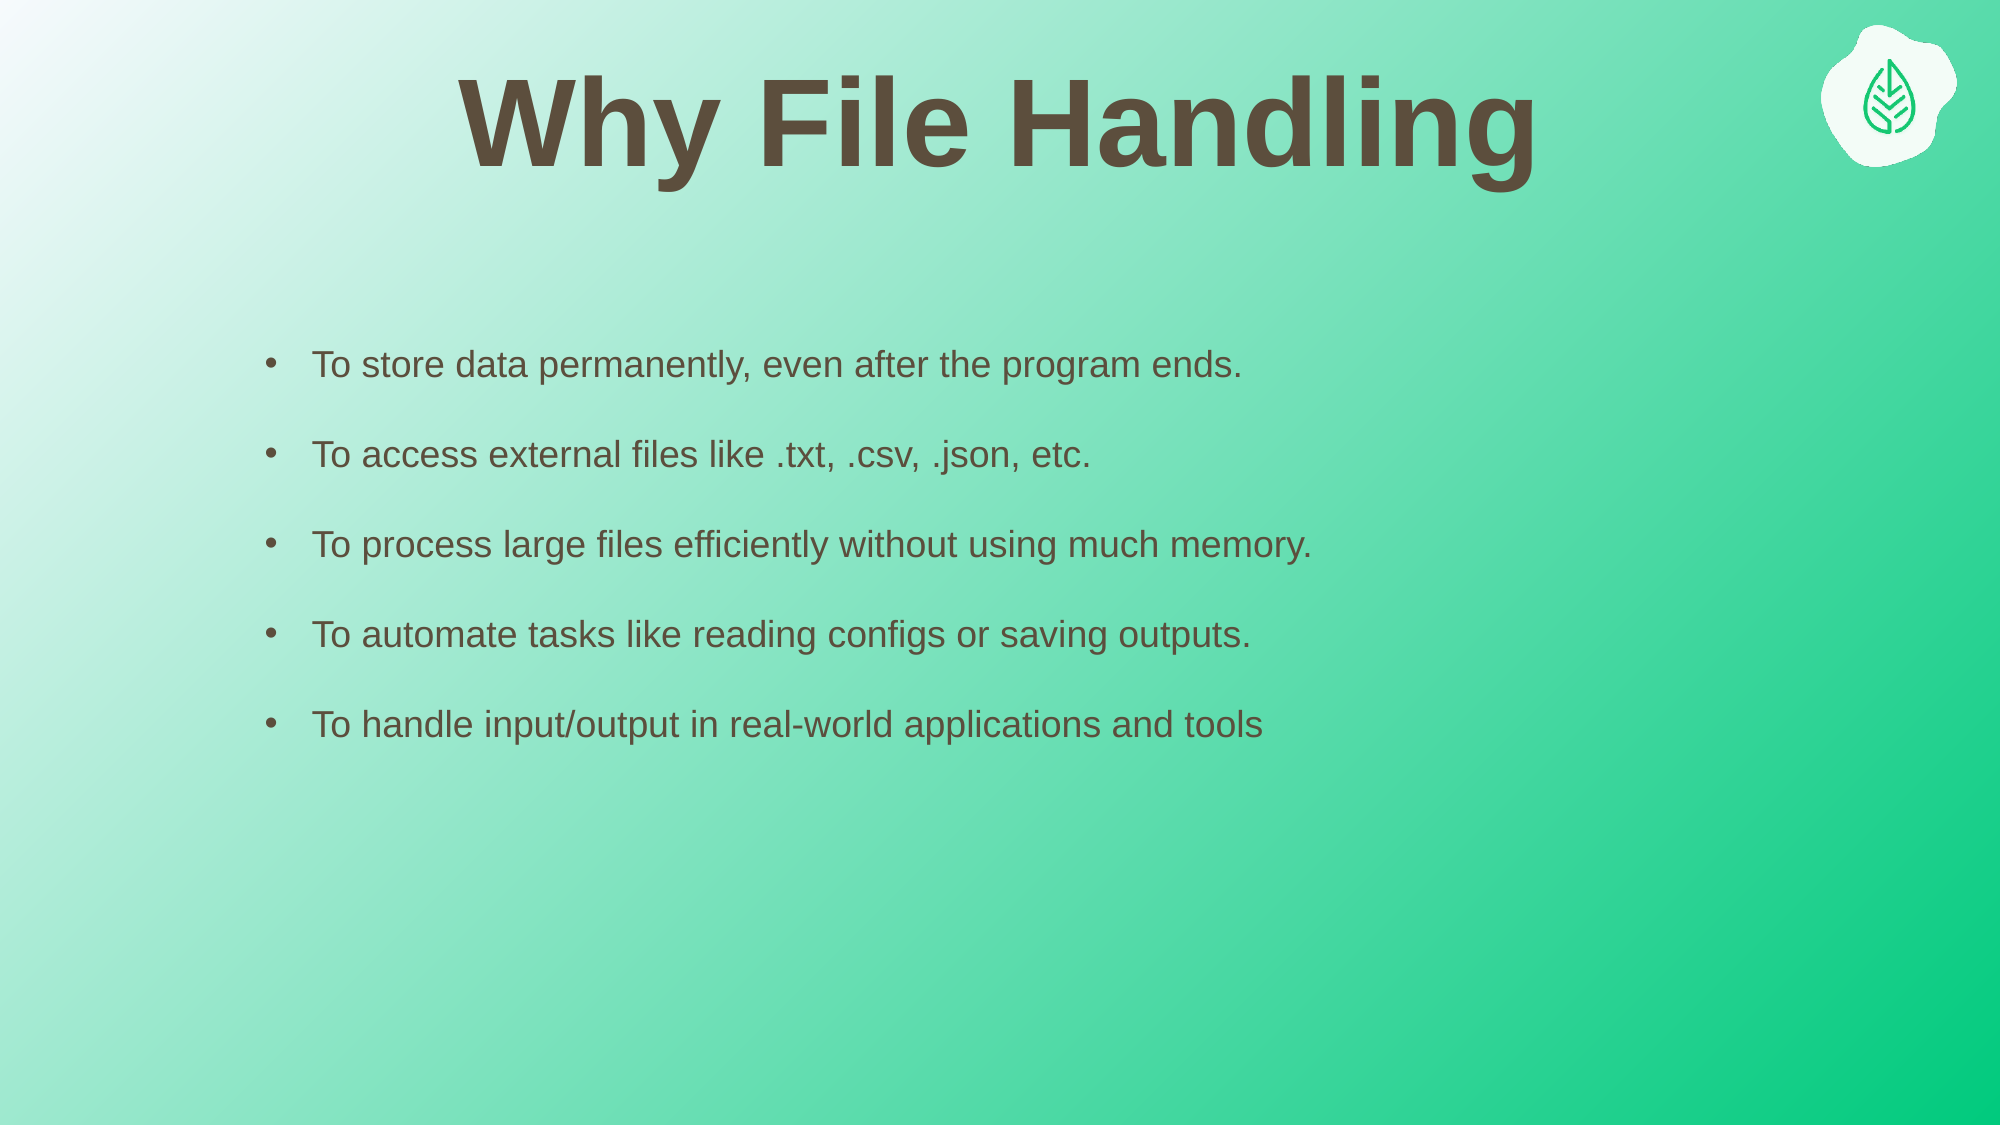

# Why File Handling
To store data permanently, even after the program ends.
To access external files like .txt, .csv, .json, etc.
To process large files efficiently without using much memory.
To automate tasks like reading configs or saving outputs.
To handle input/output in real-world applications and tools